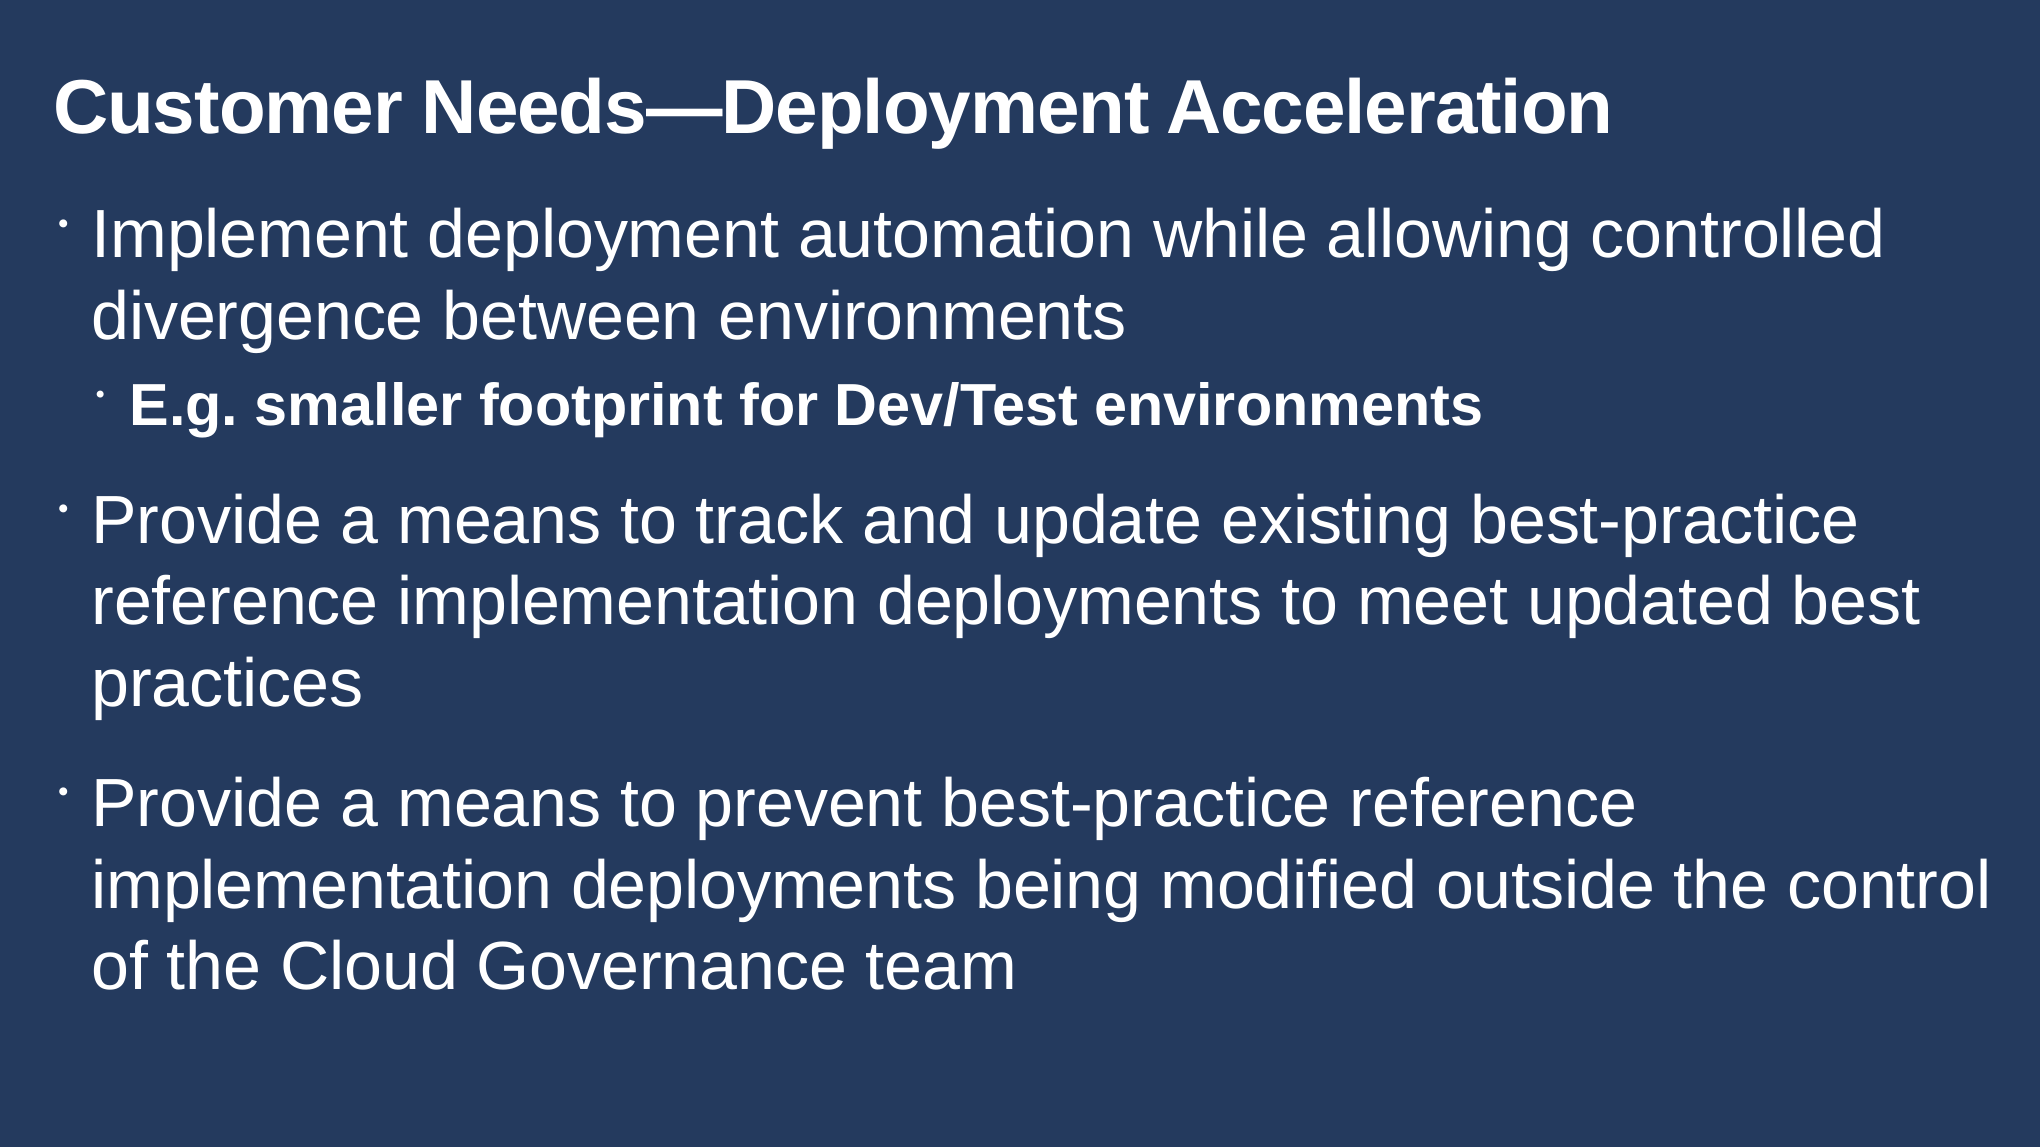

Customer Needs—Deployment Acceleration
Implement deployment automation while allowing controlled divergence between environments
E.g. smaller footprint for Dev/Test environments
Provide a means to track and update existing best-practice reference implementation deployments to meet updated best practices
Provide a means to prevent best-practice reference implementation deployments being modified outside the control of the Cloud Governance team